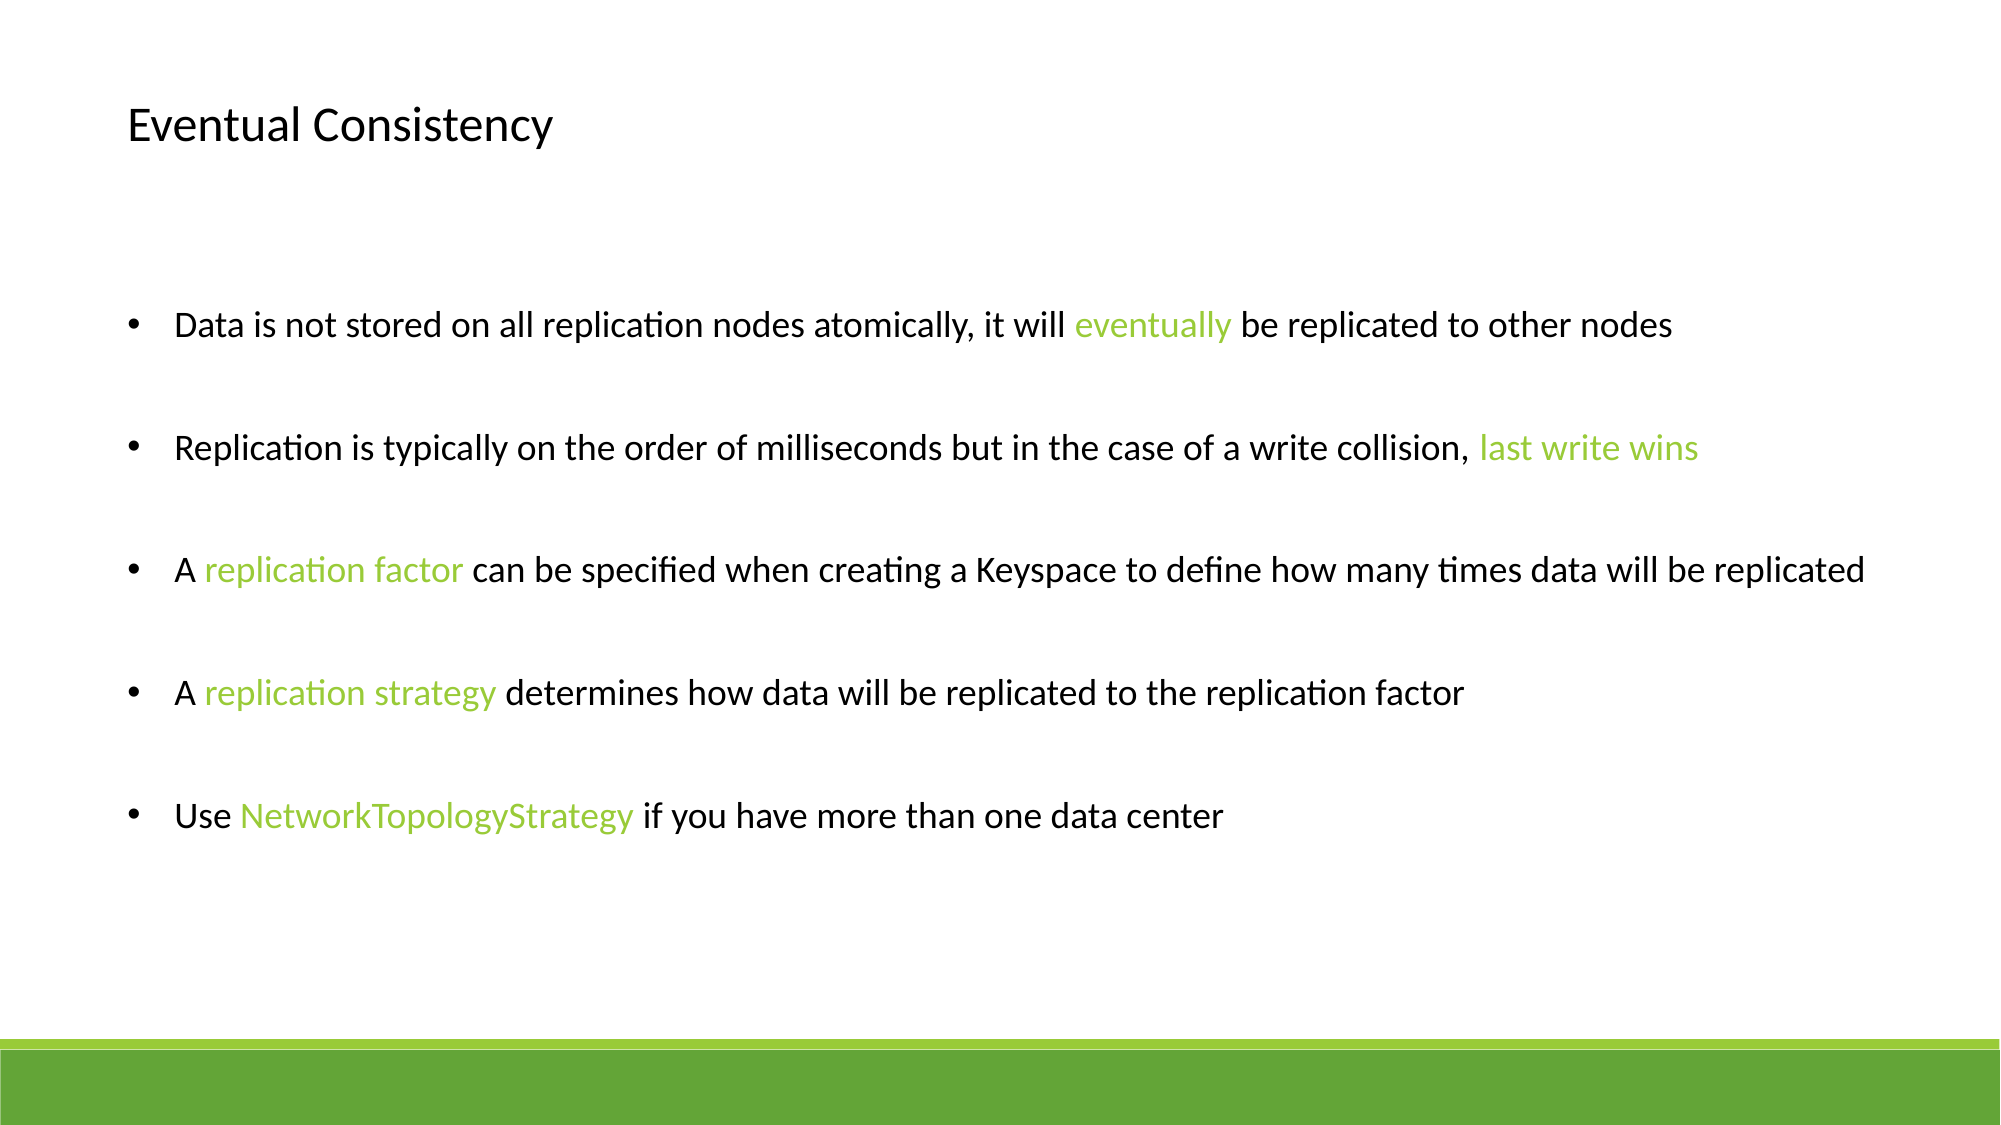

# Eventual Consistency
Data is not stored on all replication nodes atomically, it will eventually be replicated to other nodes

Replication is typically on the order of milliseconds but in the case of a write collision, last write wins

A replication factor can be specified when creating a Keyspace to define how many times data will be replicated

A replication strategy determines how data will be replicated to the replication factor

Use NetworkTopologyStrategy if you have more than one data center